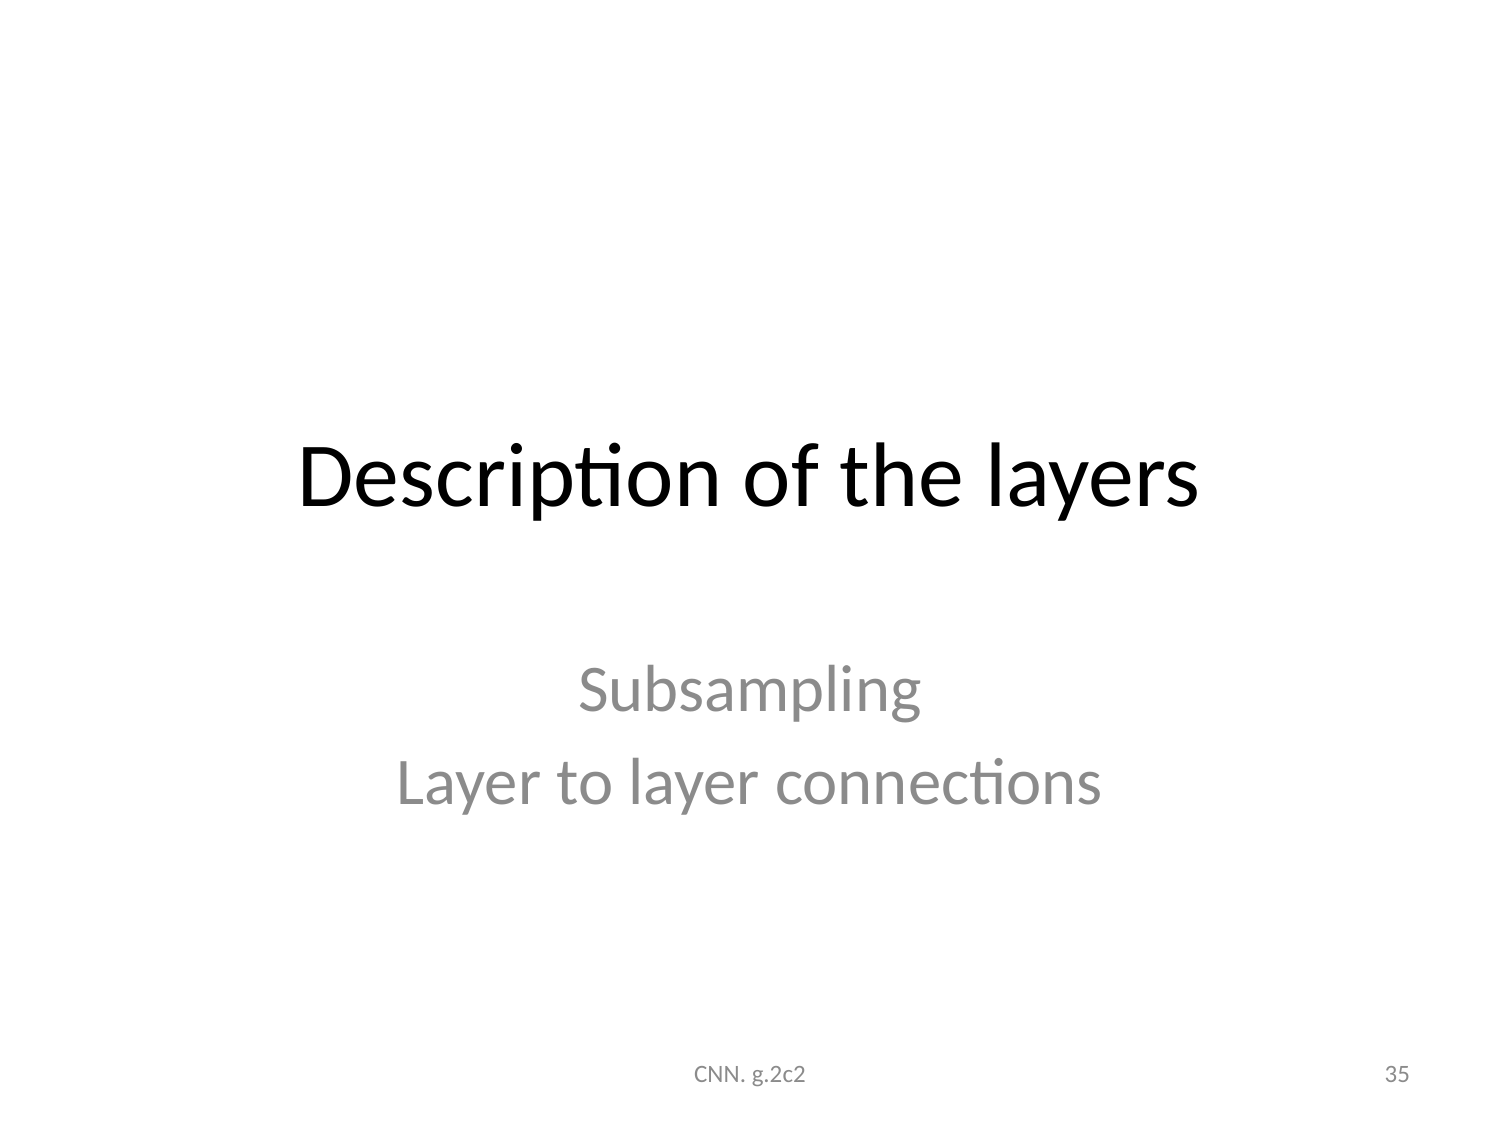

# Description of the layers
Subsampling
Layer to layer connections
CNN. g.2c2
35